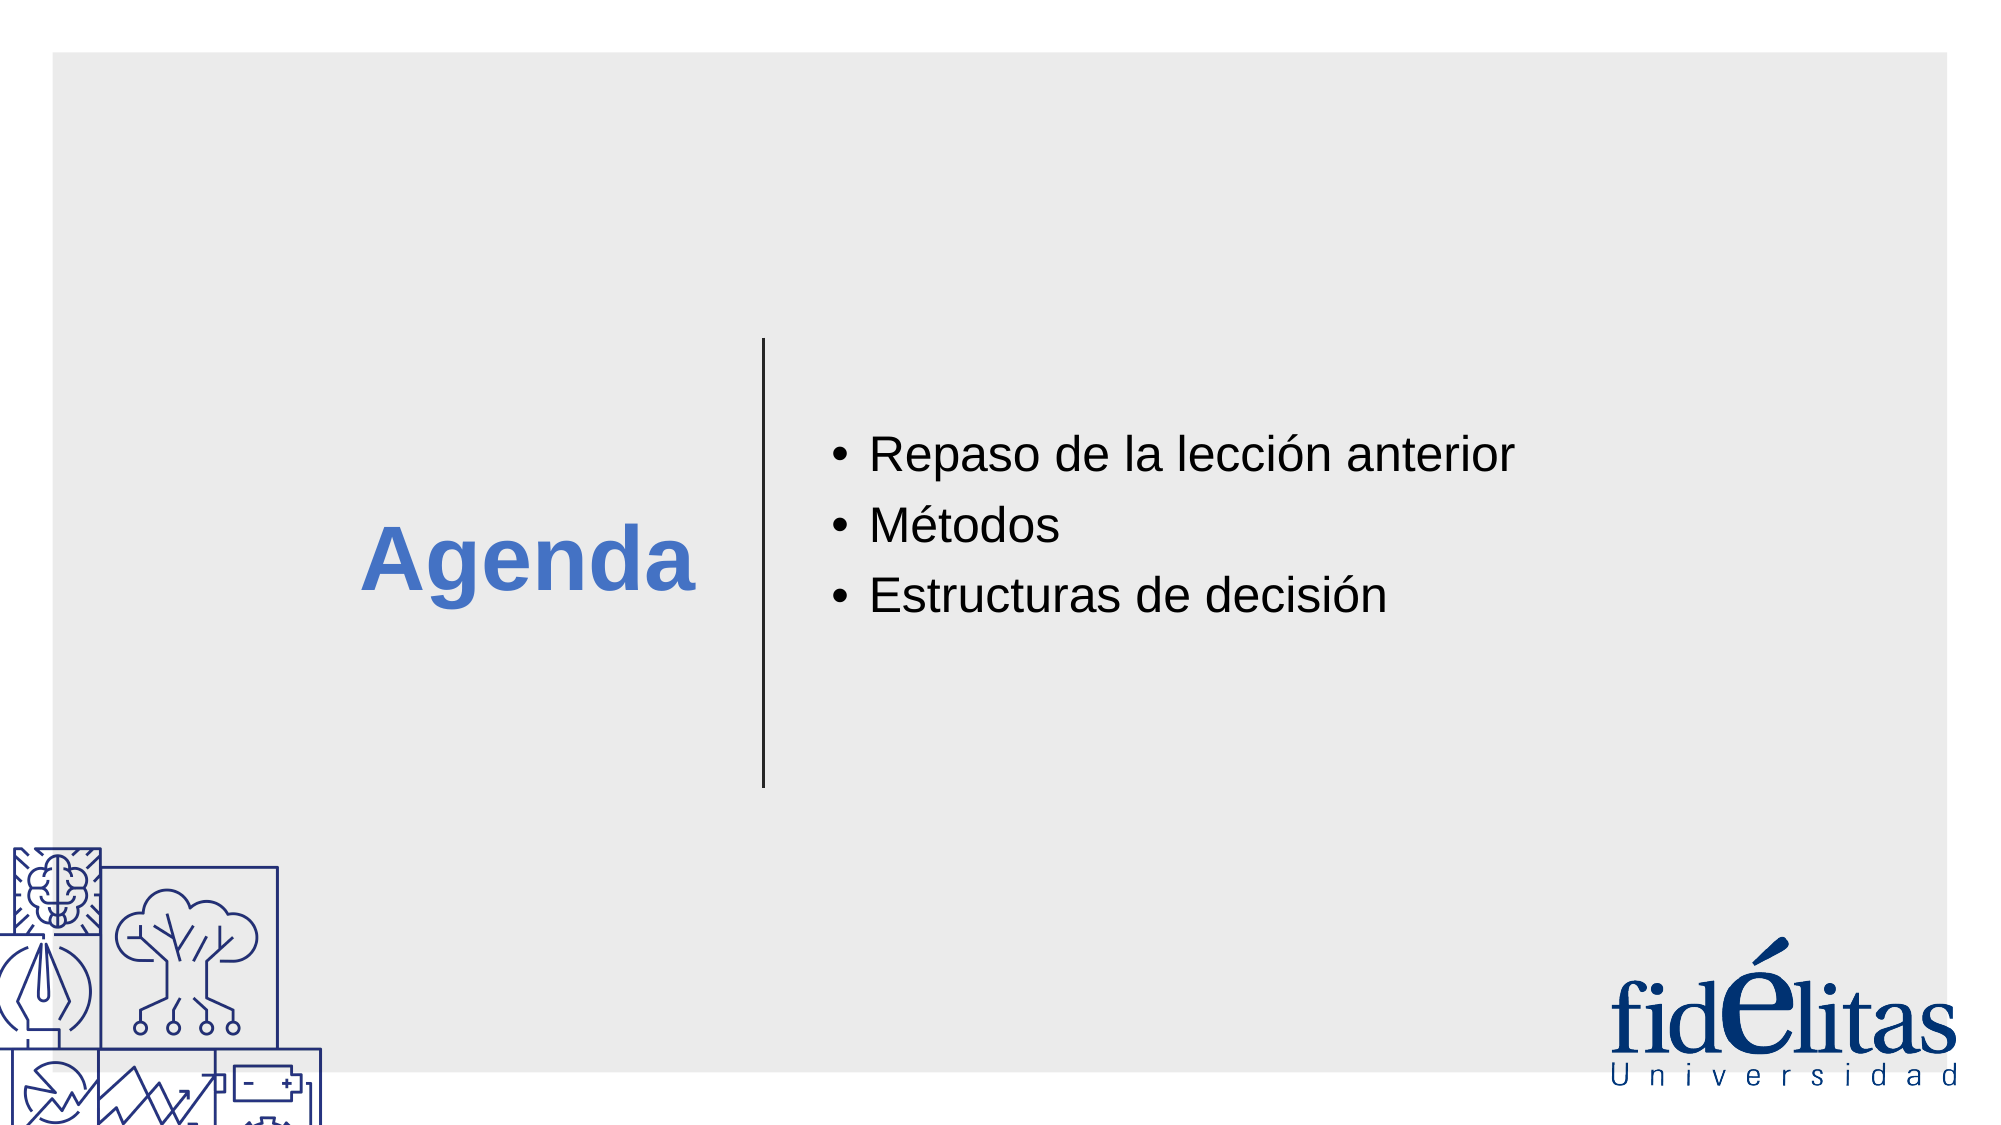

# Agenda
Repaso de la lección anterior
Métodos
Estructuras de decisión